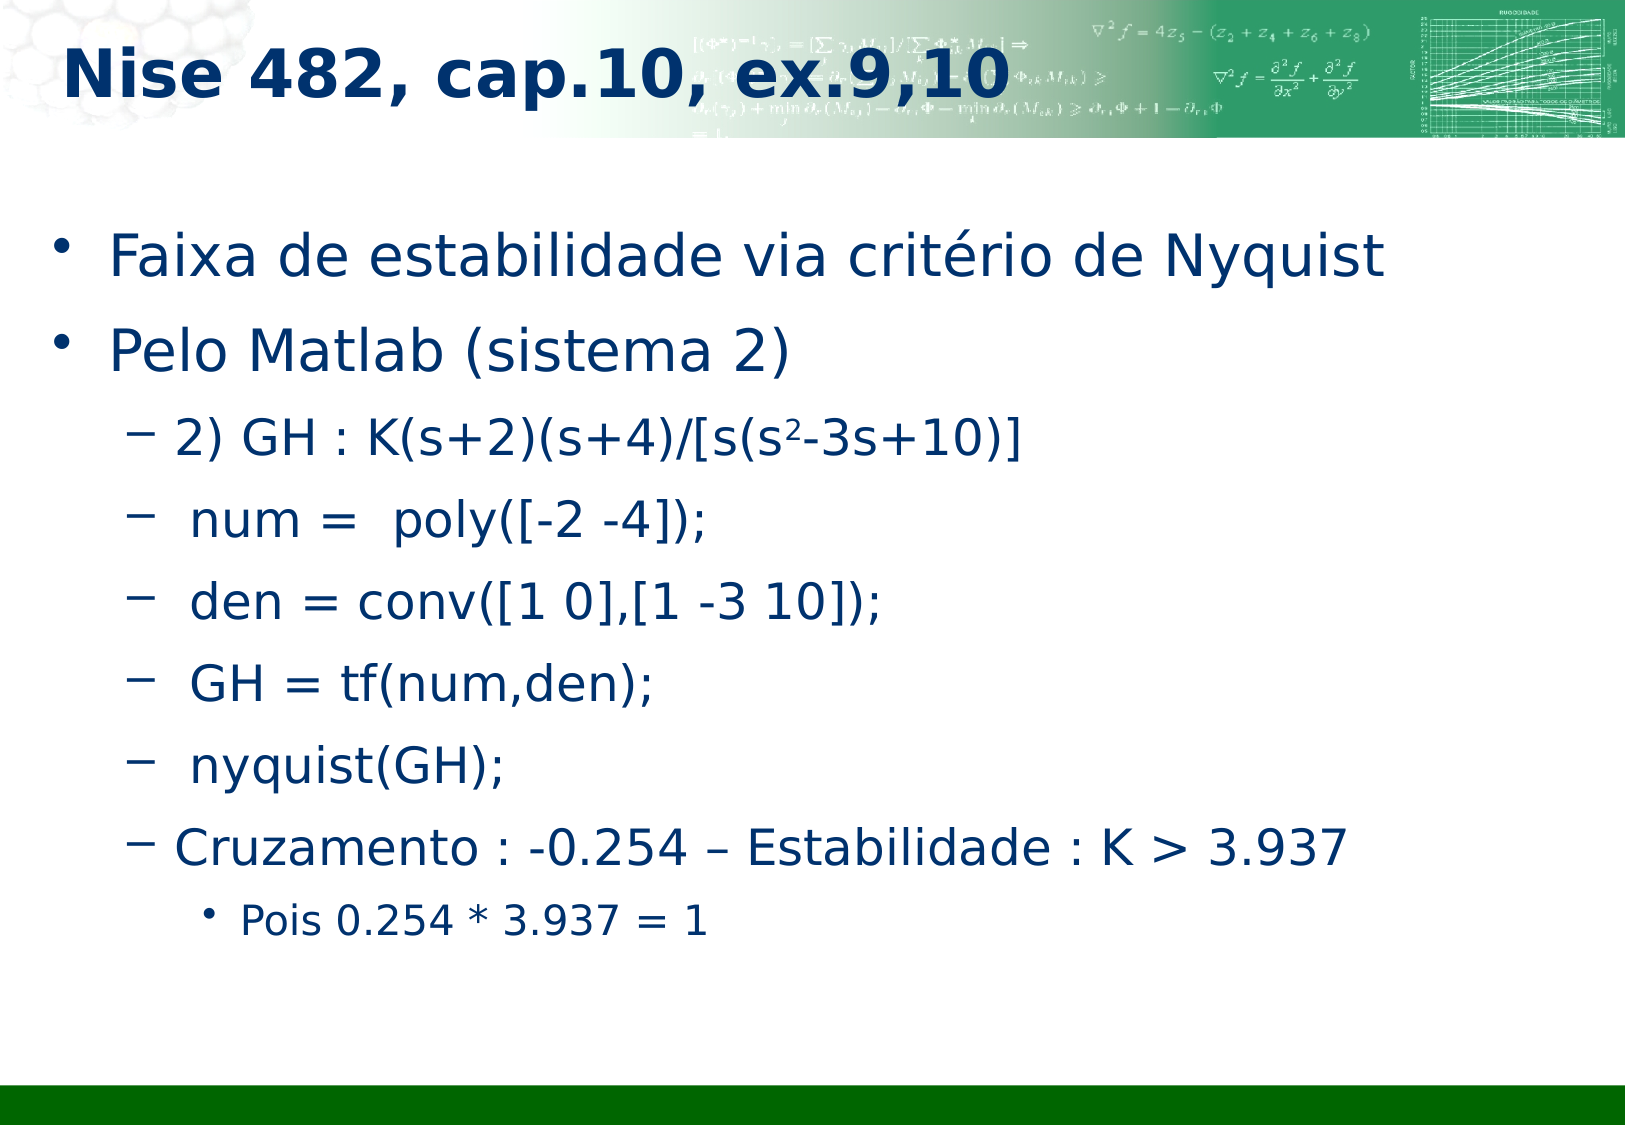

# Nise 482, cap.10, ex.9,10
Faixa de estabilidade via critério de Nyquist
Pelo Matlab (sistema 2)
2) GH : K(s+2)(s+4)/[s(s2-3s+10)]
 num =  poly([-2 -4]);
 den = conv([1 0],[1 -3 10]);
 GH = tf(num,den);
 nyquist(GH);
Cruzamento : -0.254 – Estabilidade : K > 3.937
Pois 0.254 * 3.937 = 1